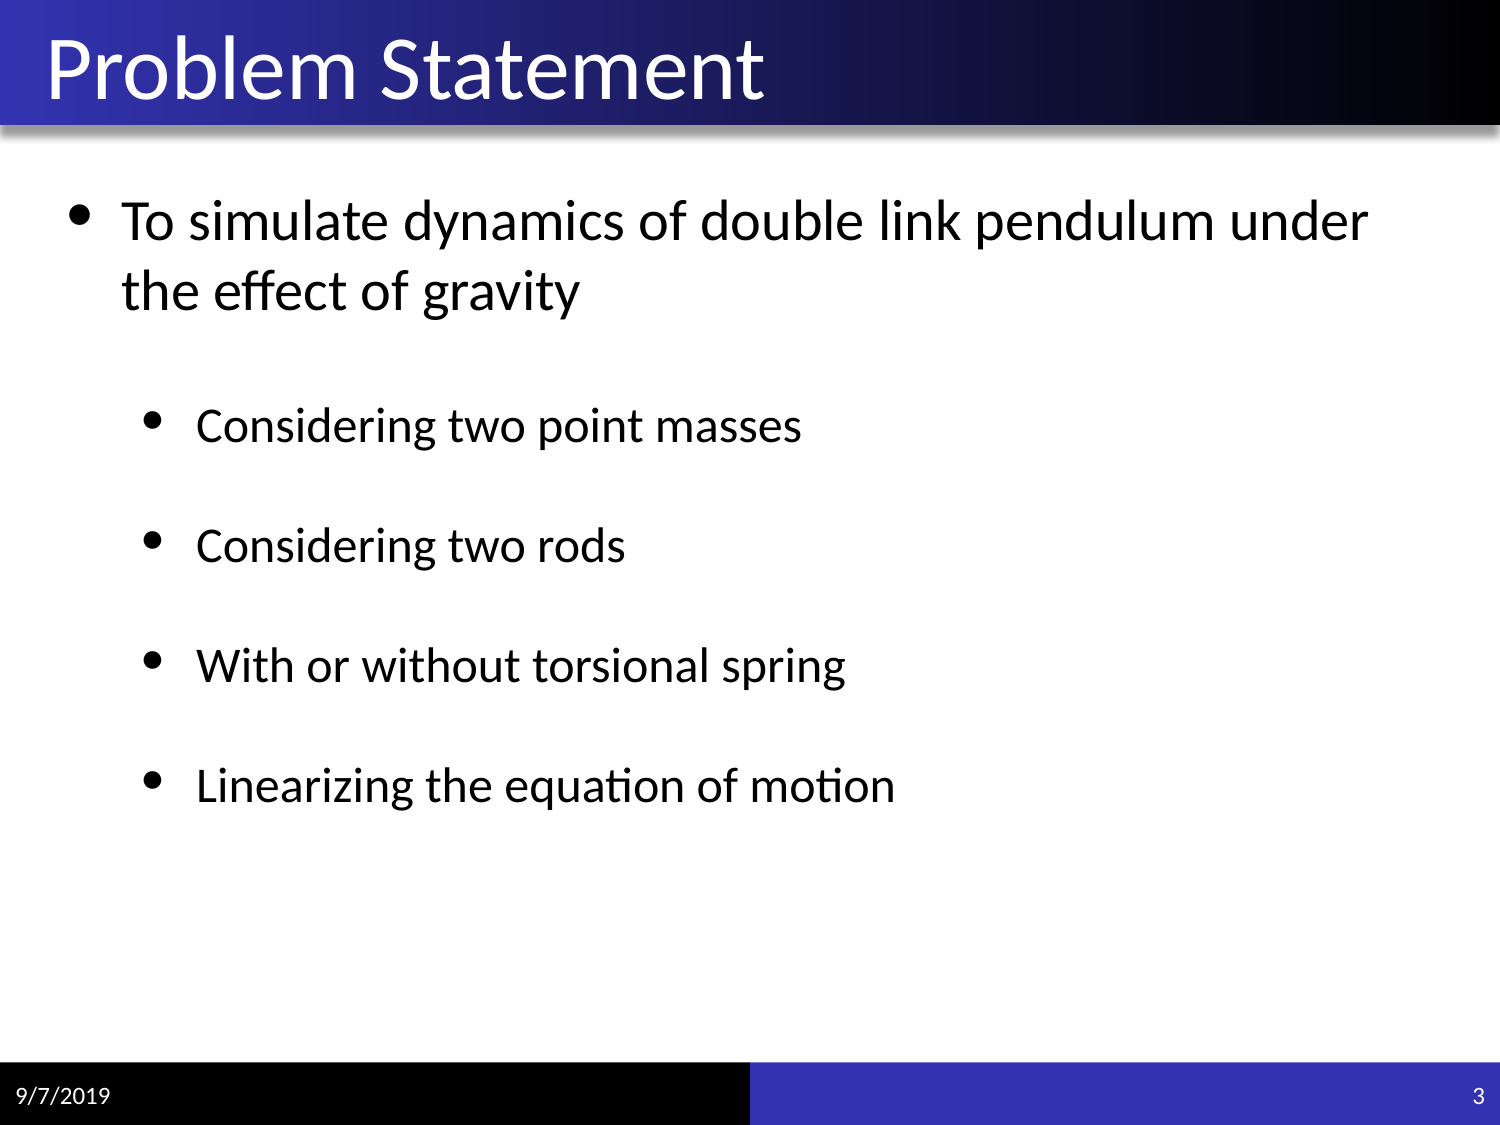

# Problem Statement
To simulate dynamics of double link pendulum under the effect of gravity

Considering two point masses

Considering two rods

With or without torsional spring

Linearizing the equation of motion

9/7/2019

3